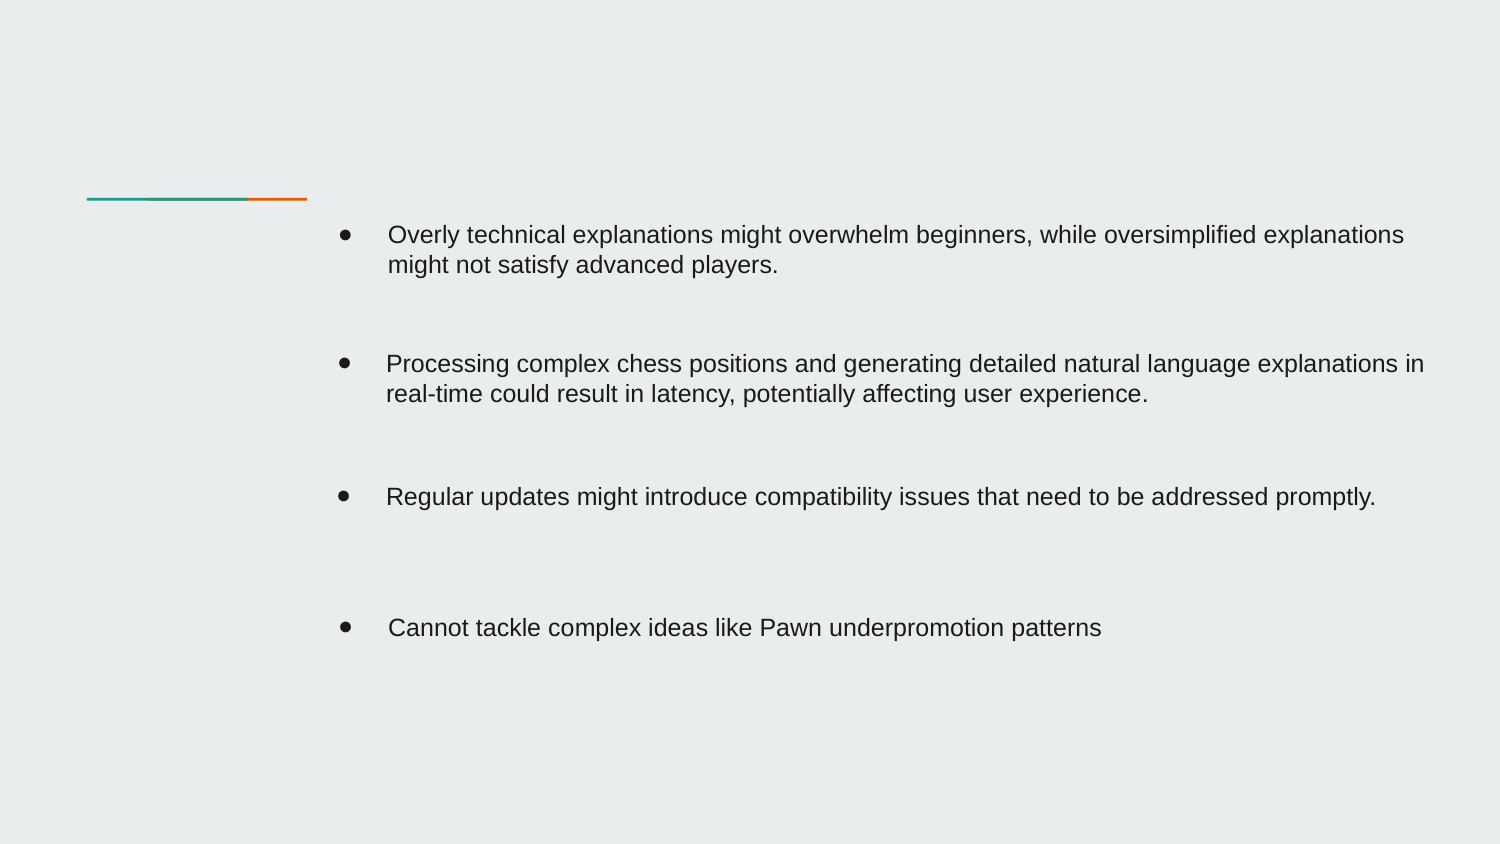

Overly technical explanations might overwhelm beginners, while oversimplified explanations might not satisfy advanced players.

Processing complex chess positions and generating detailed natural language explanations in real-time could result in latency, potentially affecting user experience.

Regular updates might introduce compatibility issues that need to be addressed promptly.

Cannot tackle complex ideas like Pawn underpromotion patterns